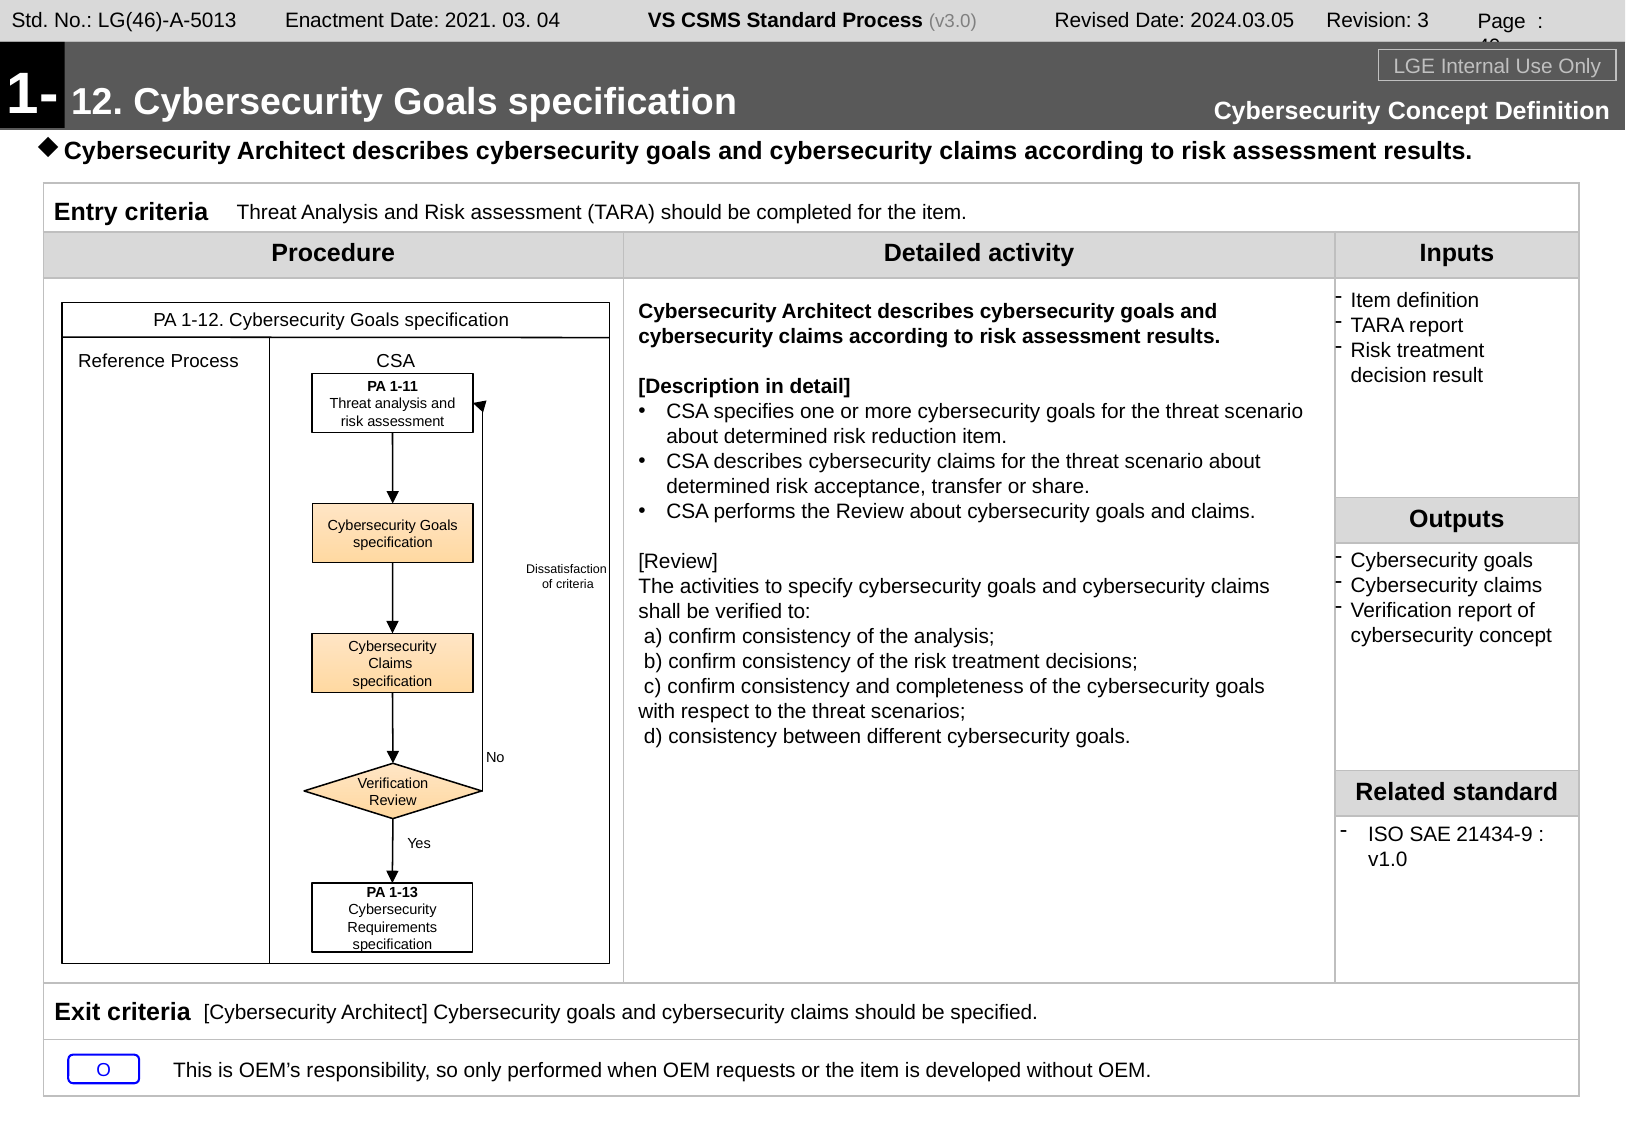

Page  :  40
1-
#
m
12. Cybersecurity Goals specification
LGE Internal Use Only
Cybersecurity Concept Definition
Cybersecurity Architect describes cybersecurity goals and cybersecurity claims according to risk assessment results.
Threat Analysis and Risk assessment (TARA) should be completed for the item.
Item definition
TARA report
Risk treatment decision result

Cybersecurity Architect describes cybersecurity goals and cybersecurity claims according to risk assessment results.

[Description in detail]
CSA specifies one or more cybersecurity goals for the threat scenario about determined risk reduction item.
CSA describes cybersecurity claims for the threat scenario about determined risk acceptance, transfer or share.
CSA performs the Review about cybersecurity goals and claims.

[Review]
The activities to specify cybersecurity goals and cybersecurity claims shall be verified to:
 a) confirm consistency of the analysis;
 b) confirm consistency of the risk treatment decisions;
 c) confirm consistency and completeness of the cybersecurity goals with respect to the threat scenarios;
 d) consistency between different cybersecurity goals.

PA 1-12. Cybersecurity Goals specification

Reference Process
CSA
PA 1-11
Threat analysis and risk assessment
Cybersecurity Goals specification
Cybersecurity goals
Cybersecurity claims
Verification report of cybersecurity concept

Dissatisfaction
of criteria
Cybersecurity Claims
specification
No
Verification
Review
ISO SAE 21434-9 : v1.0

Yes
PA 1-13
Cybersecurity Requirements specification
[Cybersecurity Architect] Cybersecurity goals and cybersecurity claims should be specified.
This is OEM’s responsibility, so only performed when OEM requests or the item is developed without OEM.
O